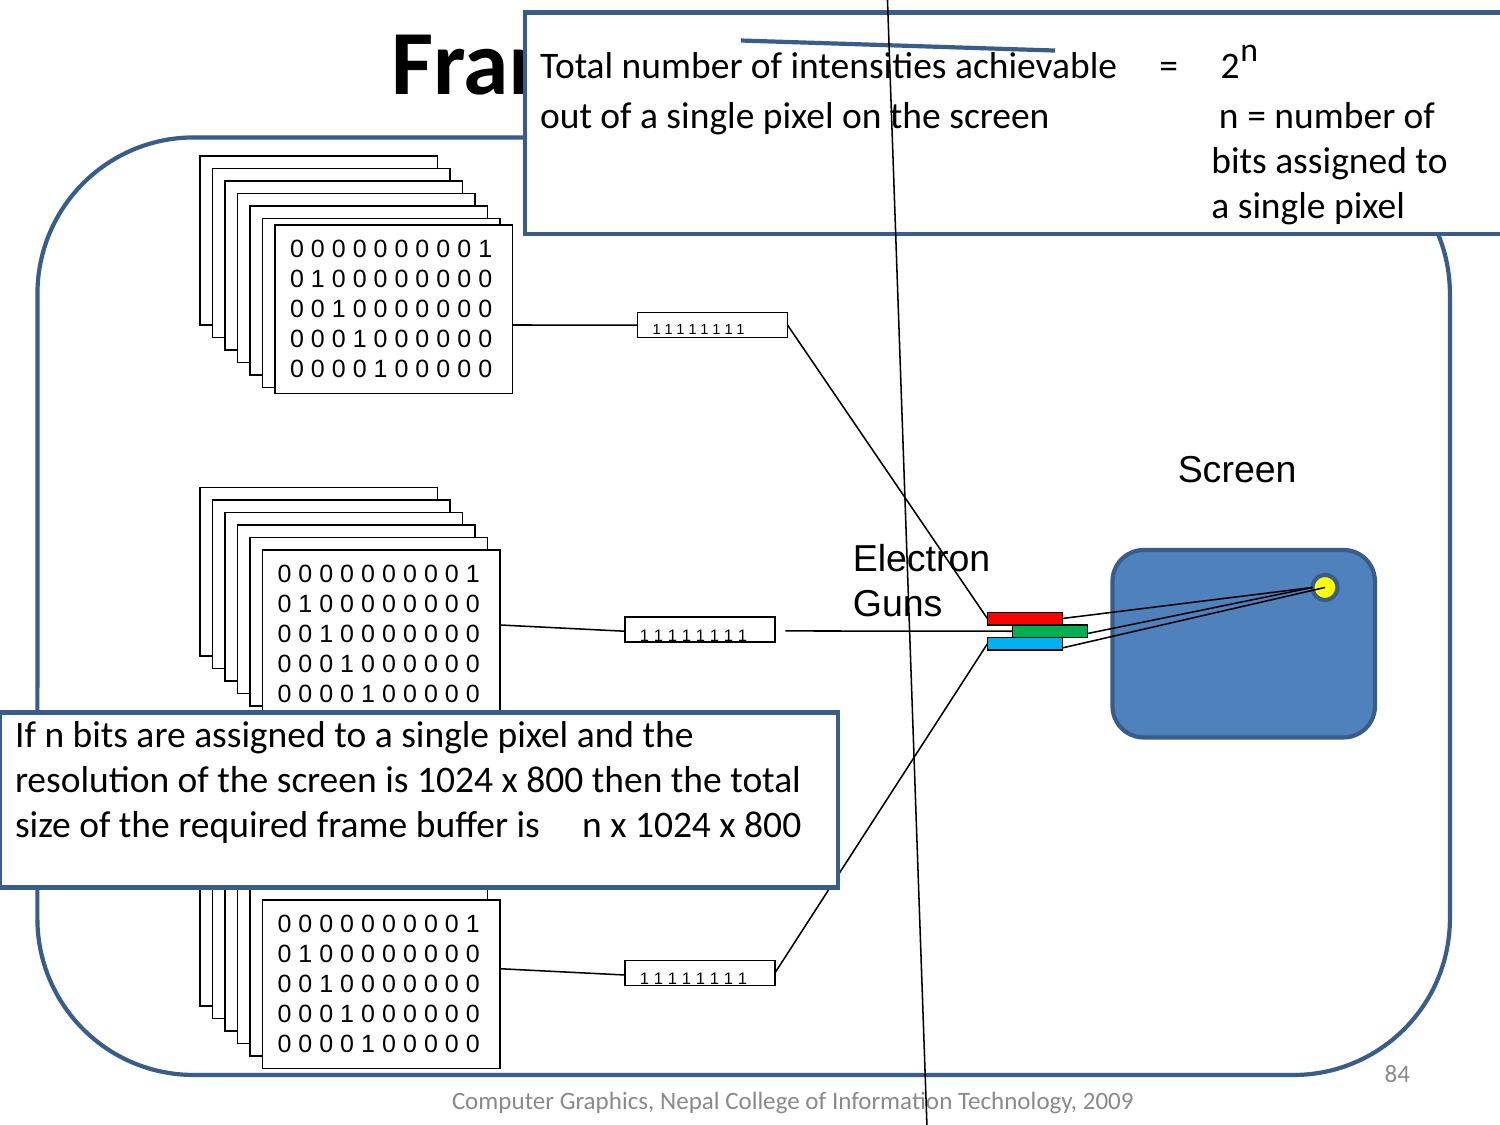

Frame Buffer

Total number of intensities achievable     =     2n
out of a single pixel on the screen                    n = number of
                                                                               bits assigned to
                                                                               a single pixel

0 0 0 0 0 0 0 0 0 1 0 1 0 0 0 0 0 0 0 0
0 0 1 0 0 0 0 0 0 0
0 0 0 1 0 0 0 0 0 0
0 0 0 0 1 0 0 0 0 0
0 0 0 0 0 0 0 0 0 1 0 1 0 0 0 0 0 0 0 0
0 0 1 0 0 0 0 0 0 0
0 0 0 1 0 0 0 0 0 0
0 0 0 0 1 0 0 0 0 0
0 0 0 0 0 0 0 0 0 1 0 1 0 0 0 0 0 0 0 0
0 0 1 0 0 0 0 0 0 0
0 0 0 1 0 0 0 0 0 0
0 0 0 0 1 0 0 0 0 0
0 0 0 0 0 0 0 0 0 1 0 1 0 0 0 0 0 0 0 0
0 0 1 0 0 0 0 0 0 0
0 0 0 1 0 0 0 0 0 0
0 0 0 0 1 0 0 0 0 0
0 0 0 0 0 0 0 0 0 1 0 1 0 0 0 0 0 0 0 0
0 0 1 0 0 0 0 0 0 0
0 0 0 1 0 0 0 0 0 0
0 0 0 0 1 0 0 0 0 0
0 0 0 0 0 0 0 0 0 1 0 1 0 0 0 0 0 0 0 0
0 0 1 0 0 0 0 0 0 0
0 0 0 1 0 0 0 0 0 0
0 0 0 0 1 0 0 0 0 0
0 0 0 0 0 0 0 0 0 1 0 1 0 0 0 0 0 0 0 0
0 0 1 0 0 0 0 0 0 0
0 0 0 1 0 0 0 0 0 0
0 0 0 0 1 0 0 0 0 0
1 1 1 1 1 1 1 1
Screen
0 0 0 0 0 0 0 0 0 1 0 1 0 0 0 0 0 0 0 0
0 0 1 0 0 0 0 0 0 0
0 0 0 1 0 0 0 0 0 0
0 0 0 0 1 0 0 0 0 0
0 0 0 0 0 0 0 0 0 1 0 1 0 0 0 0 0 0 0 0
0 0 1 0 0 0 0 0 0 0
0 0 0 1 0 0 0 0 0 0
0 0 0 0 1 0 0 0 0 0
0 0 0 0 0 0 0 0 0 1 0 1 0 0 0 0 0 0 0 0
0 0 1 0 0 0 0 0 0 0
0 0 0 1 0 0 0 0 0 0
0 0 0 0 1 0 0 0 0 0
0 0 0 0 0 0 0 0 0 1 0 1 0 0 0 0 0 0 0 0
0 0 1 0 0 0 0 0 0 0
0 0 0 1 0 0 0 0 0 0
0 0 0 0 1 0 0 0 0 0
Electron
Guns
0 0 0 0 0 0 0 0 0 1 0 1 0 0 0 0 0 0 0 0
0 0 1 0 0 0 0 0 0 0
0 0 0 1 0 0 0 0 0 0
0 0 0 0 1 0 0 0 0 0
0 0 0 0 0 0 0 0 0 1 0 1 0 0 0 0 0 0 0 0
0 0 1 0 0 0 0 0 0 0
0 0 0 1 0 0 0 0 0 0
0 0 0 0 1 0 0 0 0 0

1 1 1 1 1 1 1 1

If n bits are assigned to a single pixel and the resolution of the screen is 1024 x 800 then the total size of the required frame buffer is     n x 1024 x 800

Frame Buffer
0 0 0 0 0 0 0 0 0 0 0 1 0 0 0 0 0 0 0 0
0 0 1 0 0 0 0 0 0 0
0 0 0 1 0 0 0 0 0 0
0 0 0 0 1 0 0 0 0 0
0 0 0 0 0 0 0 0 0 1 0 1 0 0 0 0 0 0 0 0
0 0 1 0 0 0 0 0 0 0
0 0 0 1 0 0 0 0 0 0
0 0 0 0 1 0 0 0 0 0
0 0 0 0 0 0 0 0 0 1 0 1 0 0 0 0 0 0 0 0
0 0 1 0 0 0 0 0 0 0
0 0 0 1 0 0 0 0 0 0
0 0 0 0 1 0 0 0 0 0
0 0 0 0 0 0 0 0 0 1 0 1 0 0 0 0 0 0 0 0
0 0 1 0 0 0 0 0 0 0
0 0 0 1 0 0 0 0 0 0
0 0 0 0 1 0 0 0 0 0
0 0 0 0 0 0 0 0 0 1 0 1 0 0 0 0 0 0 0 0
0 0 1 0 0 0 0 0 0 0
0 0 0 1 0 0 0 0 0 0
0 0 0 0 1 0 0 0 0 0
0 0 0 0 0 0 0 0 0 1 0 1 0 0 0 0 0 0 0 0
0 0 1 0 0 0 0 0 0 0
0 0 0 1 0 0 0 0 0 0
0 0 0 0 1 0 0 0 0 0
1 1 1 1 1 1 1 1
84
Computer Graphics, Nepal College of Information Technology, 2009